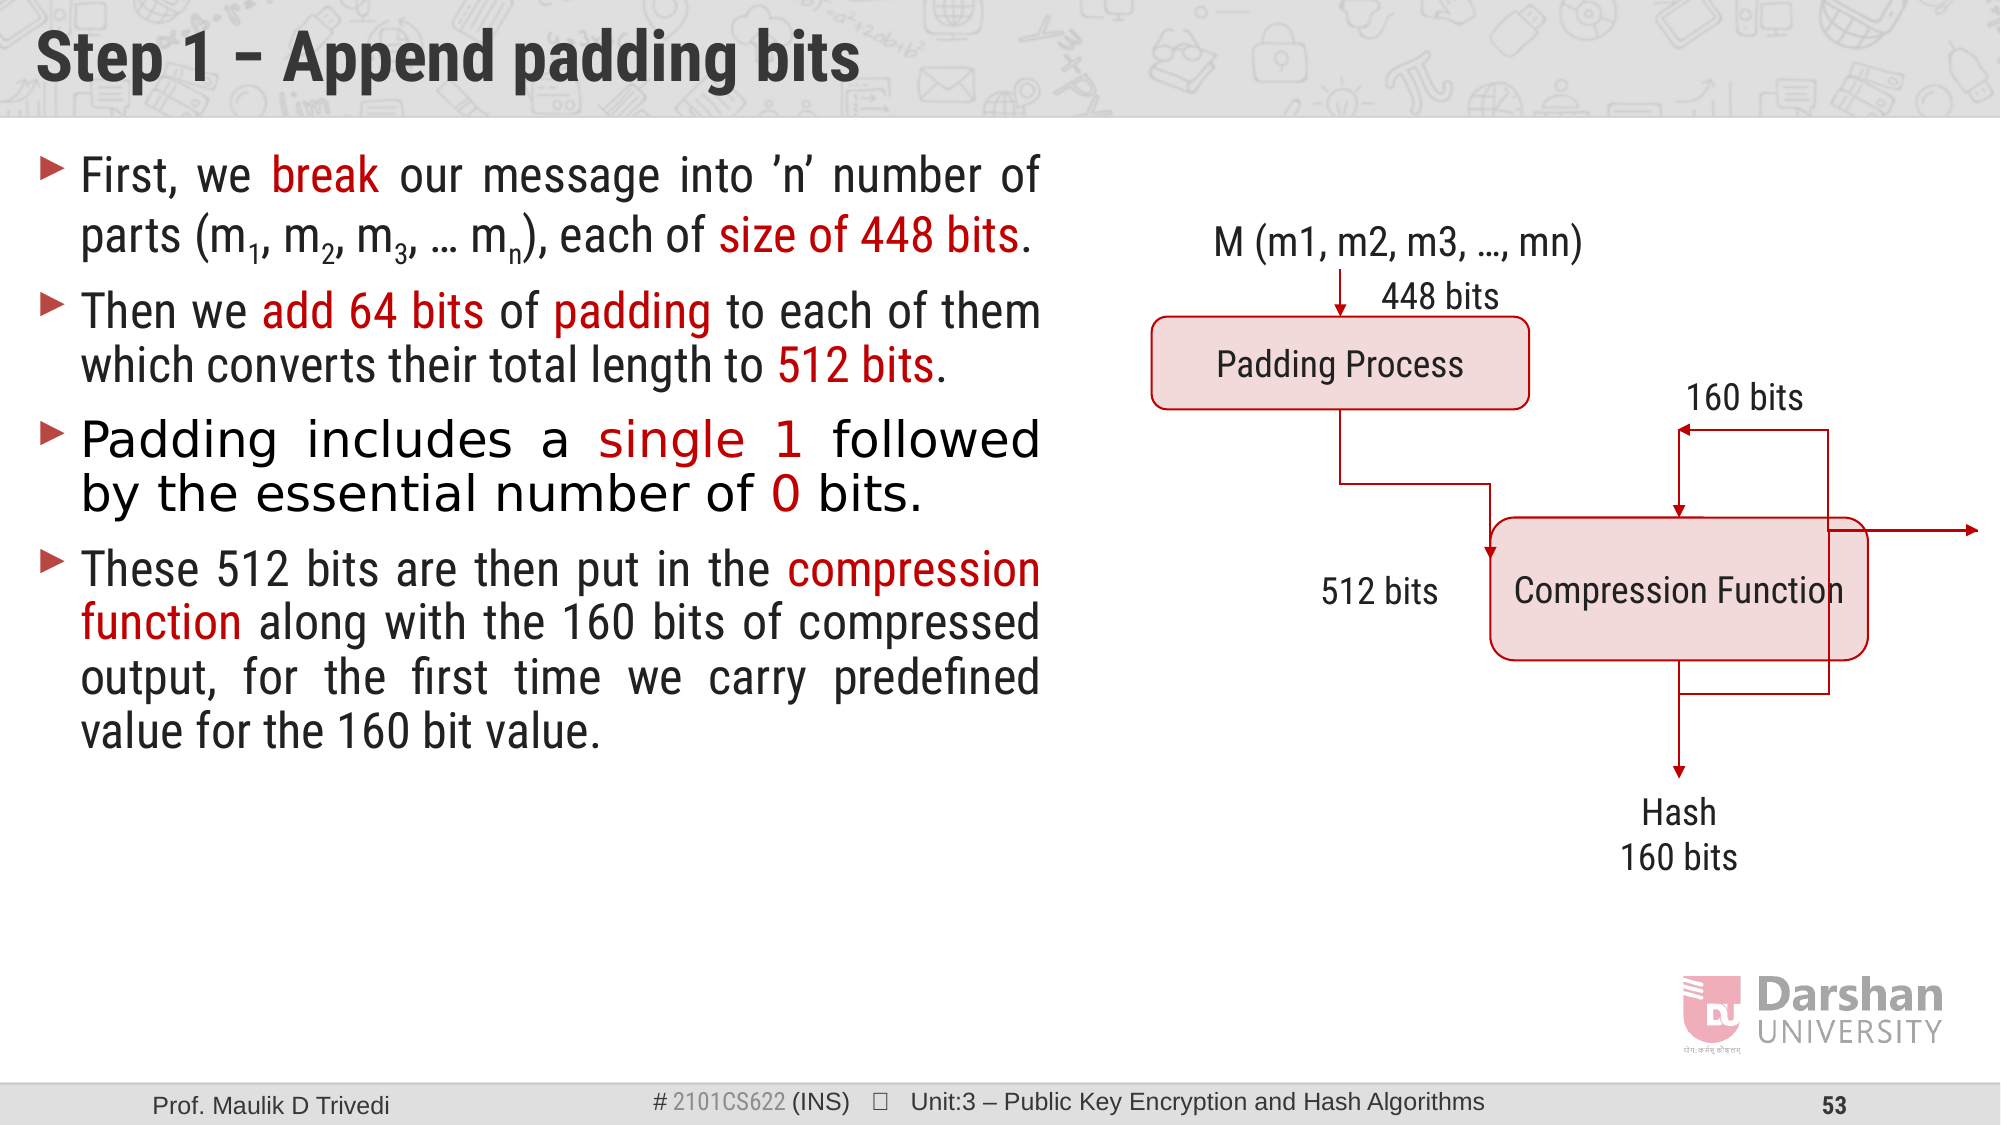

# Step 1 − Append padding bits
First, we break our message into ’n’ number of parts (m1, m2, m3, … mn), each of size of 448 bits.
Then we add 64 bits of padding to each of them which converts their total length to 512 bits.
Padding includes a single 1 followed by the essential number of 0 bits.
These 512 bits are then put in the compression function along with the 160 bits of compressed output, for the first time we carry predefined value for the 160 bit value.
M (m1, m2, m3, …, mn)
448 bits
Padding Process
160 bits
Compression Function
512 bits
Hash
160 bits